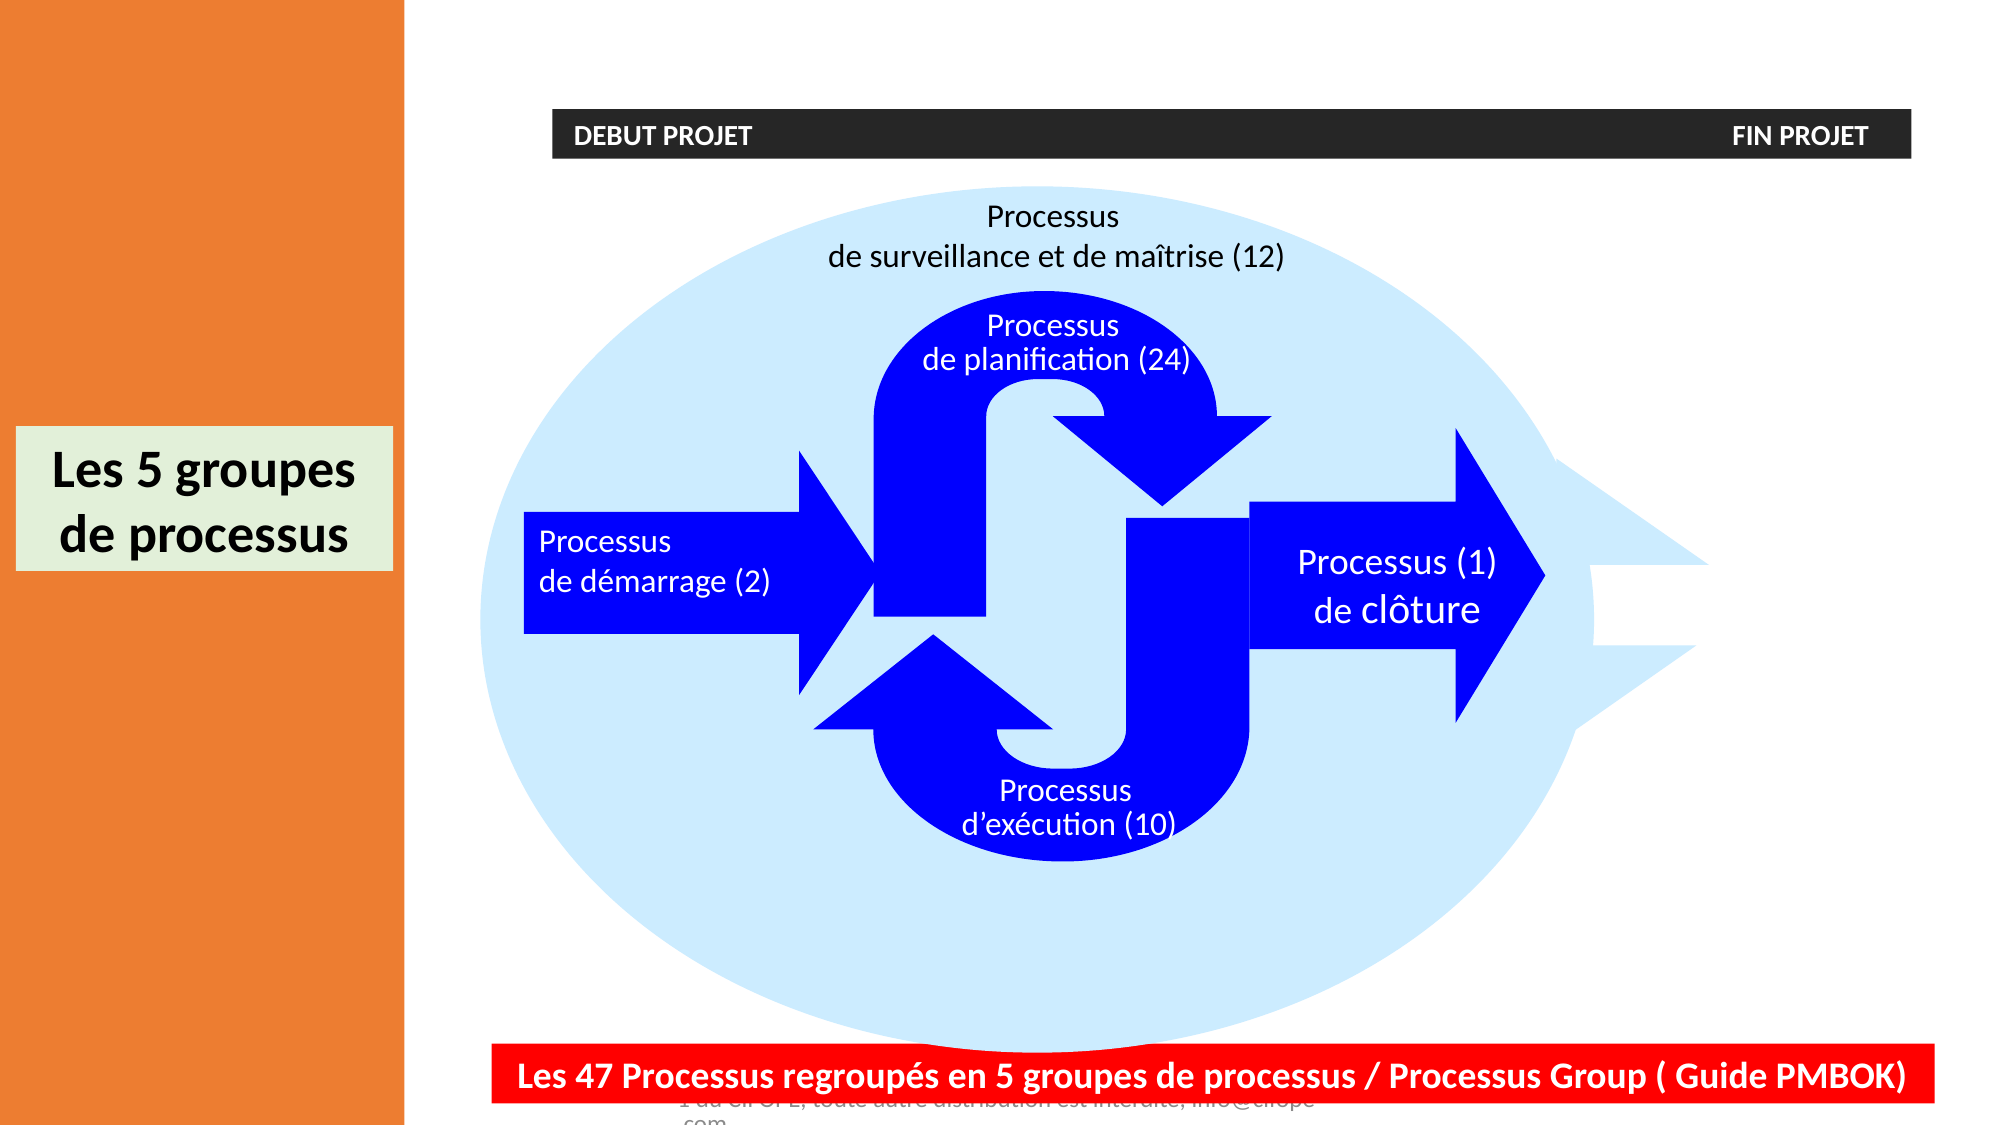

DEBUT PROJET                                                                                                                                                       FIN PROJET

Processus
de surveillance et de maîtrise (12)

Processus
de planification (24)
Les 5 groupes de processus

Processus (1)
de clôture

Processus
de démarrage (2)

Processus
d’exécution (10)
Ce document est exclusivement réservé aux séminaristes du F61 du CIFOPE, toute autre distribution est interdite, info@cifope.com
Les 47 Processus regroupés en 5 groupes de processus / Processus Group ( Guide PMBOK)